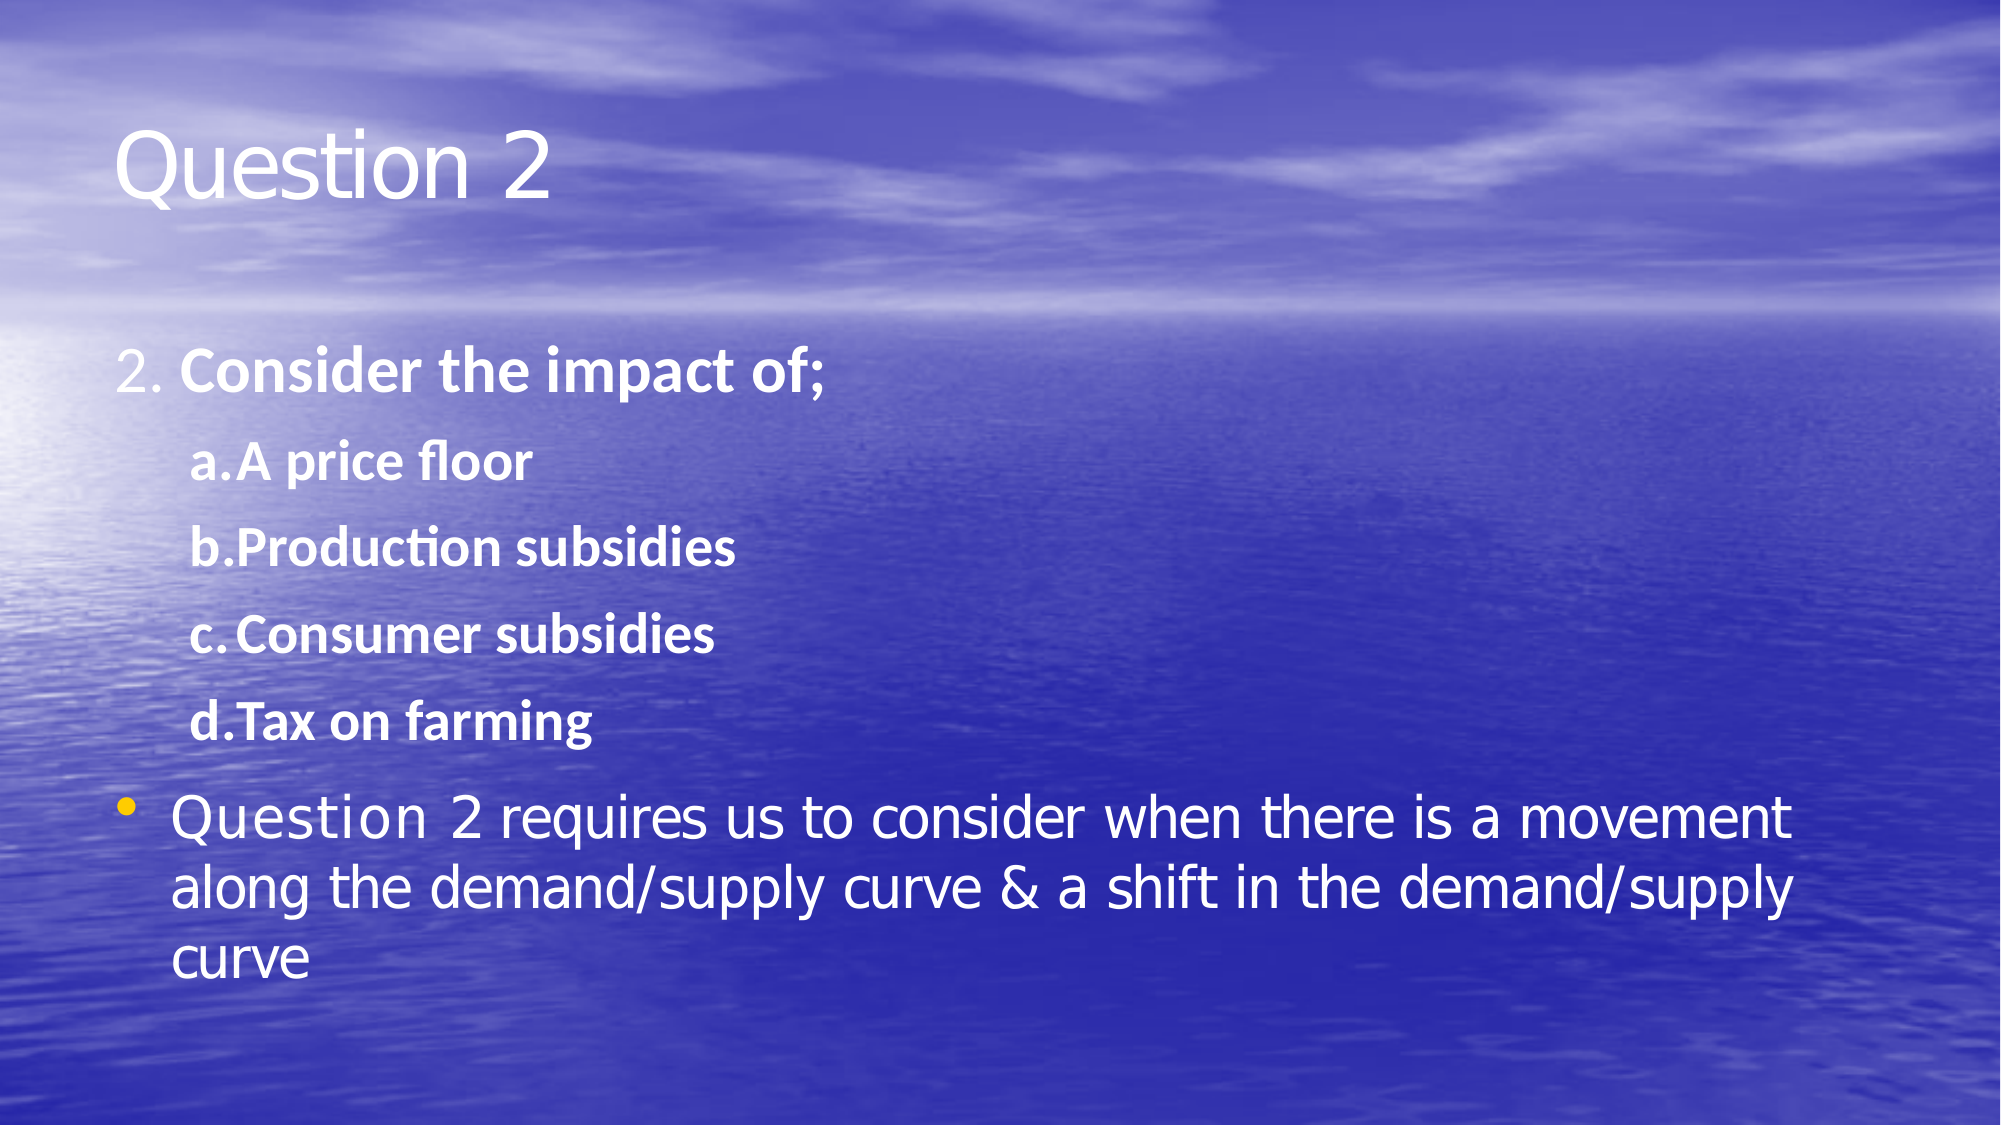

# Question 2
2. Consider the impact of;
A price floor
Production subsidies
Consumer subsidies
Tax on farming
Question 2 requires us to consider when there is a movement along the demand/supply curve & a shift in the demand/supply curve